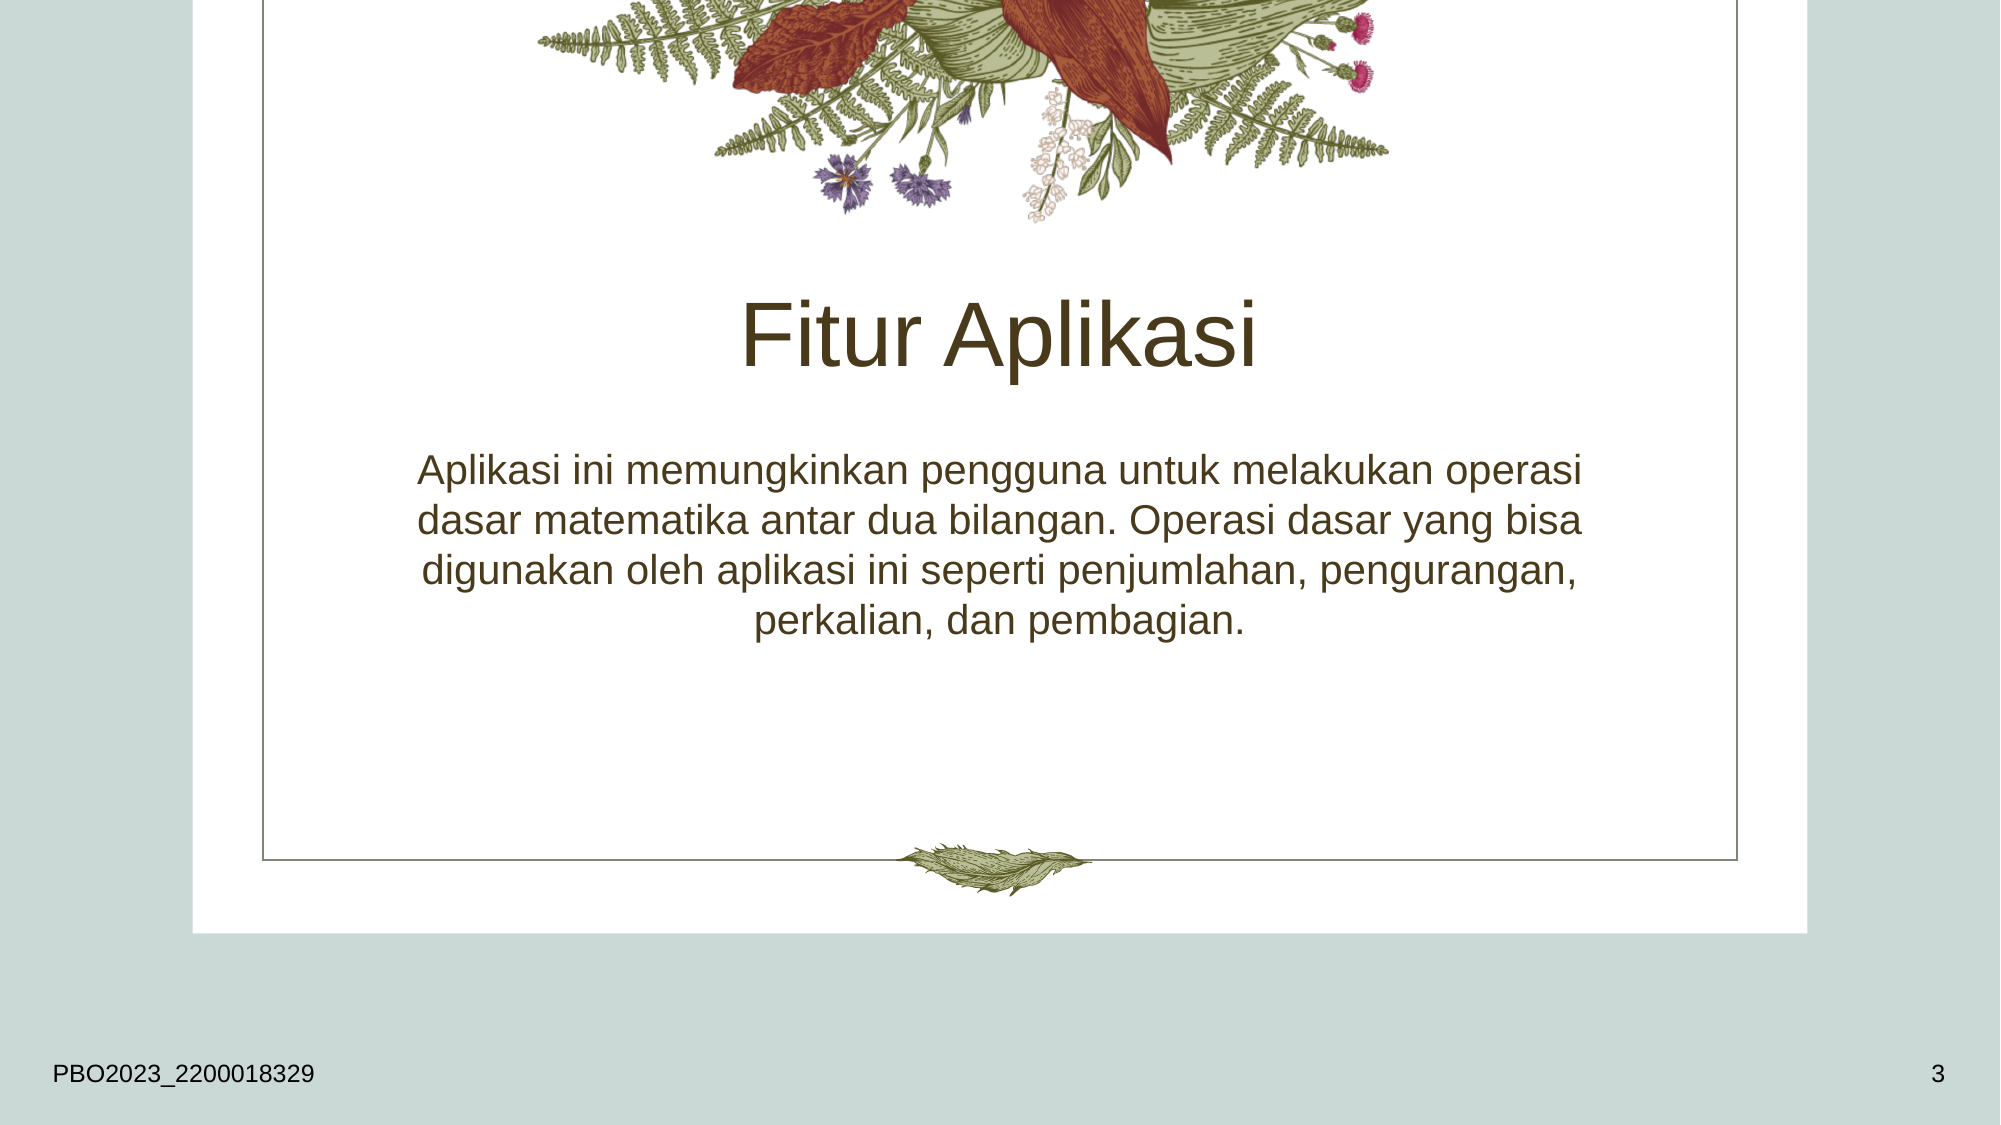

# Fitur Aplikasi
Aplikasi ini memungkinkan pengguna untuk melakukan operasi dasar matematika antar dua bilangan. Operasi dasar yang bisa digunakan oleh aplikasi ini seperti penjumlahan, pengurangan, perkalian, dan pembagian.
PBO2023_2200018329
3